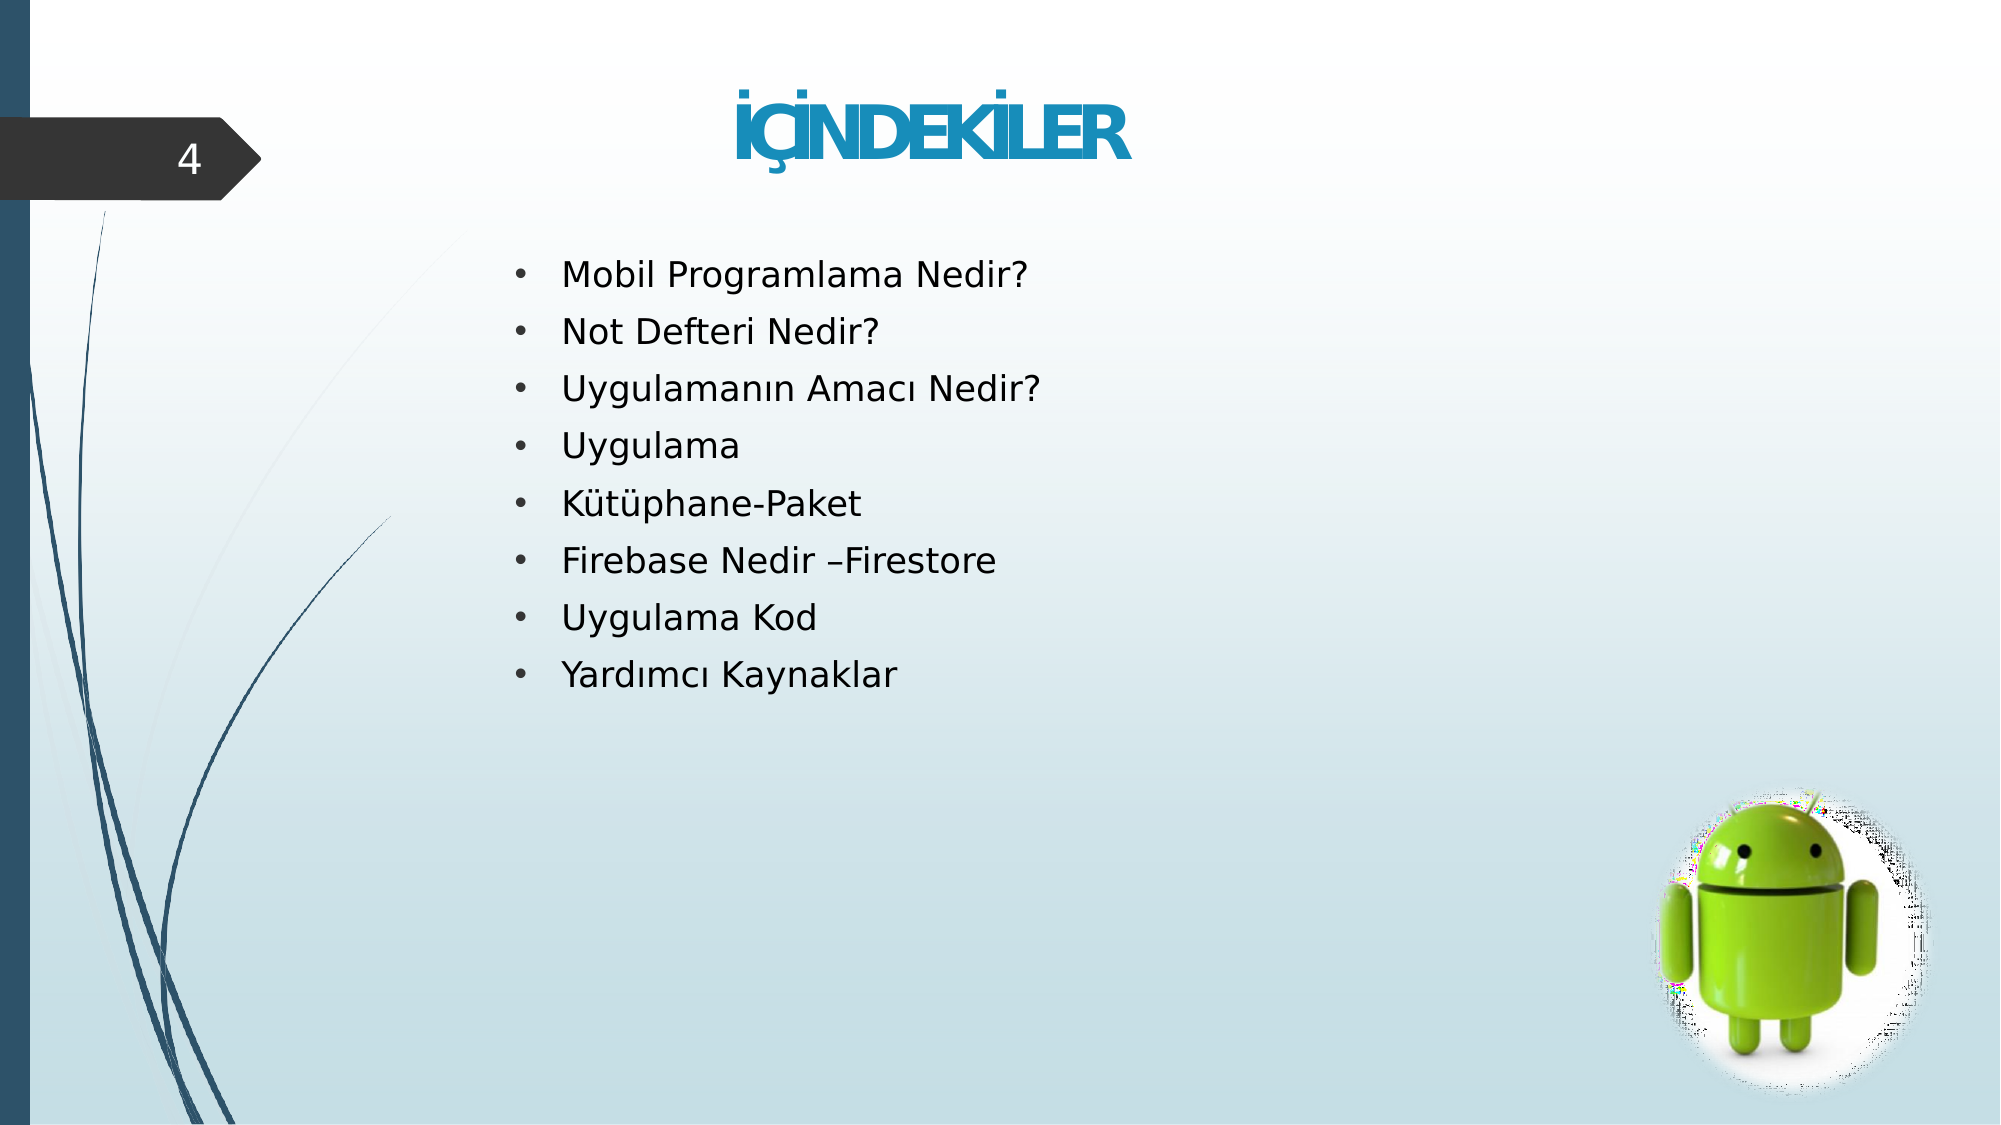

# İÇİNDEKİLER
4
Mobil Programlama Nedir?
Not Defteri Nedir?
Uygulamanın Amacı Nedir?
Uygulama
Kütüphane-Paket
Firebase Nedir –Firestore
Uygulama Kod
Yardımcı Kaynaklar